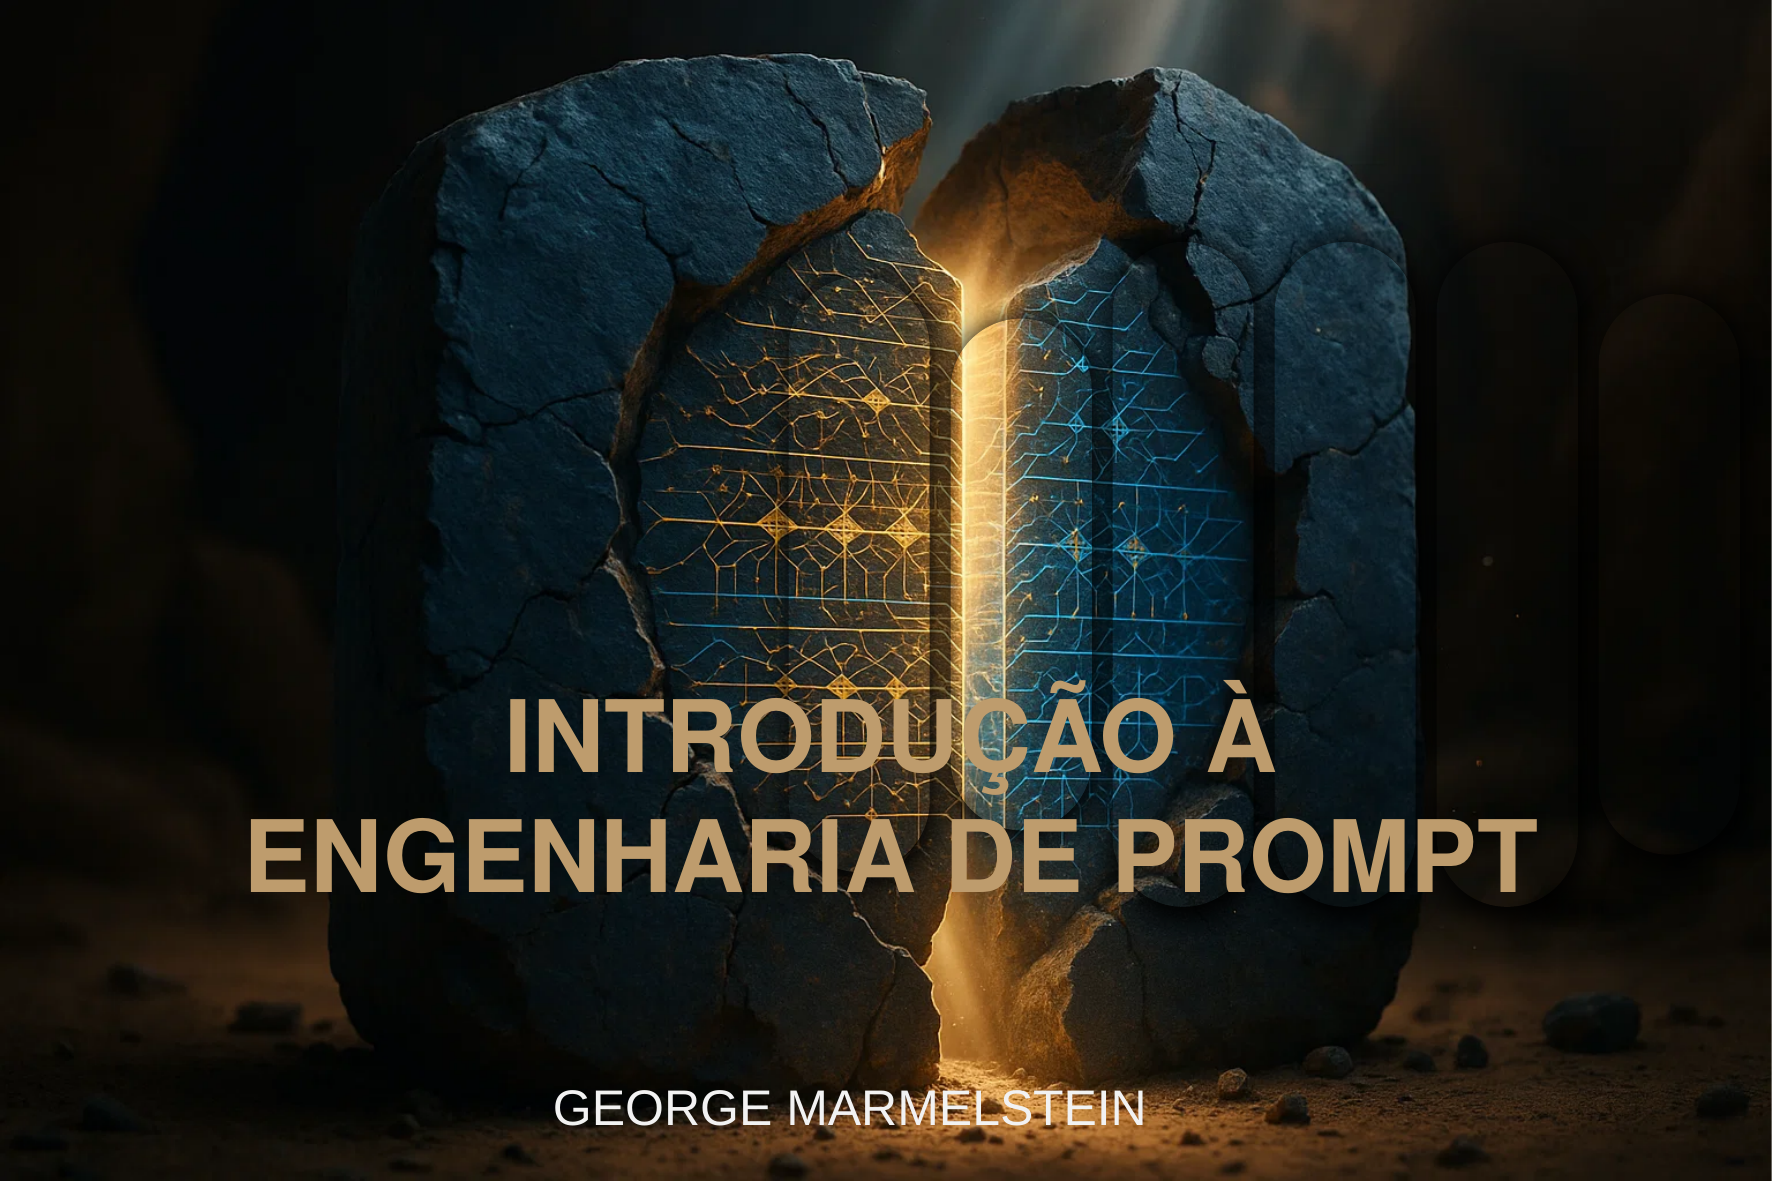

INTRODUÇÃO À
ENGENHARIA DE PROMPT
GEORGE MARMELSTEIN